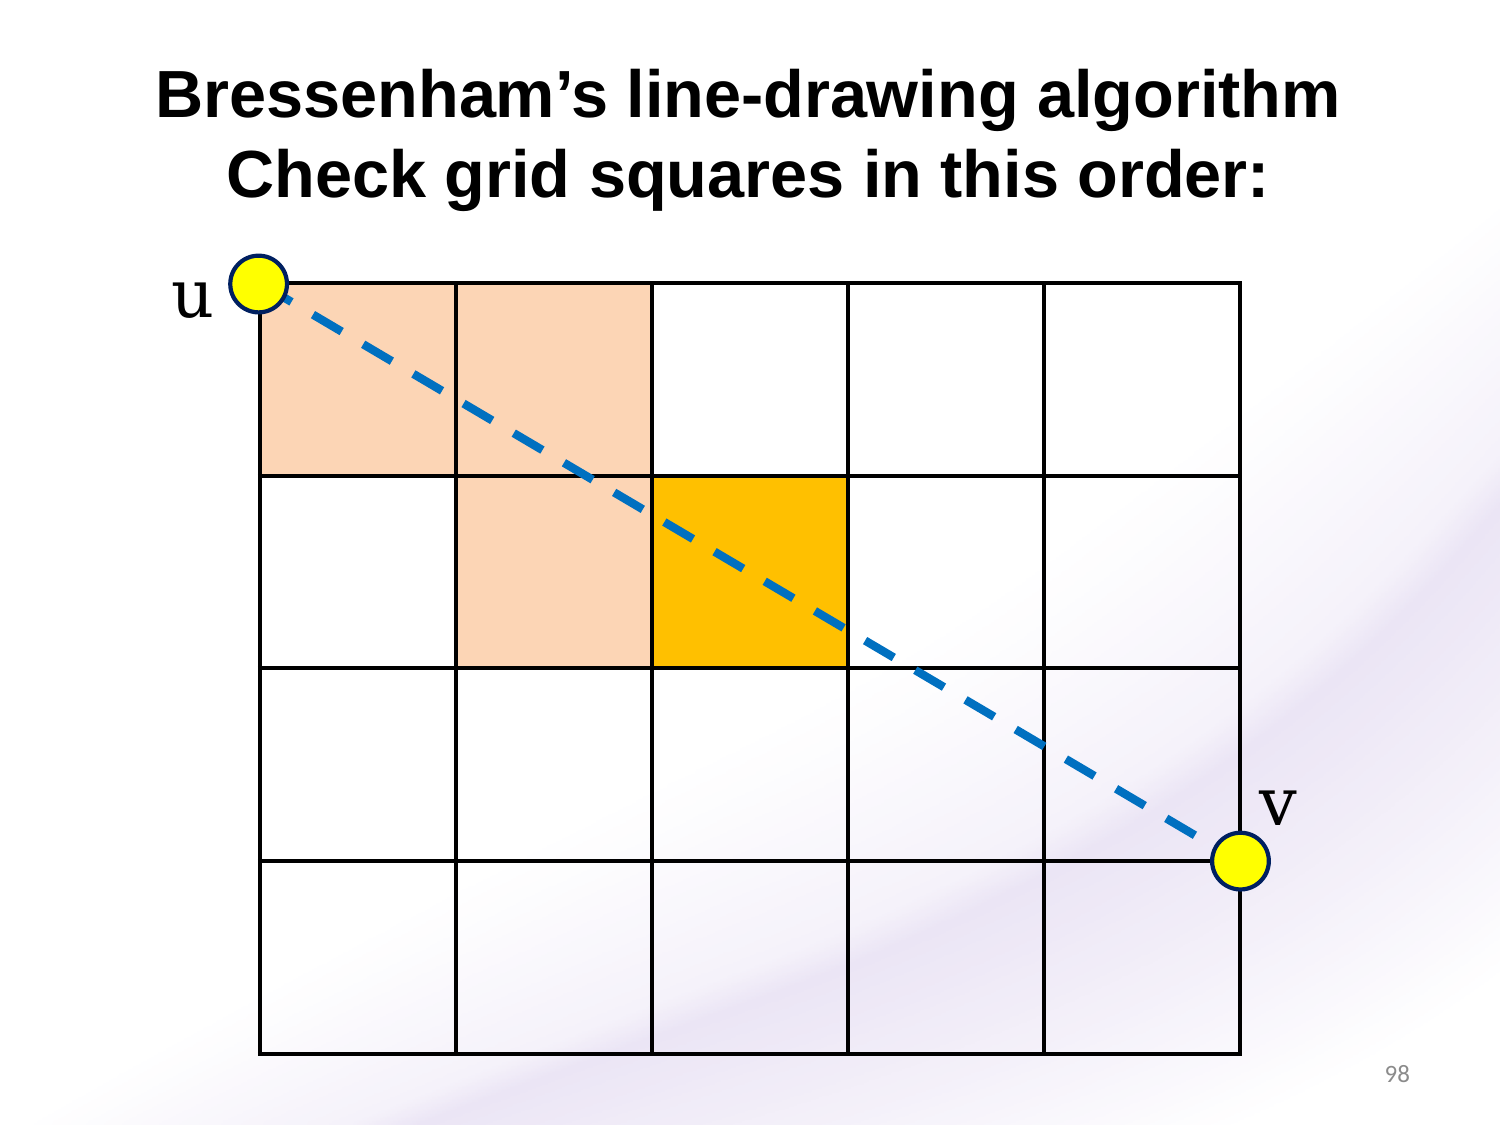

Bressenham’s line-drawing algorithm
Check grid squares in this order:
u

|  |  |  |  |  |
| --- | --- | --- | --- | --- |
|  |  |  |  |  |
|  |  |  |  |  |
|  |  |  |  |  |
v

98